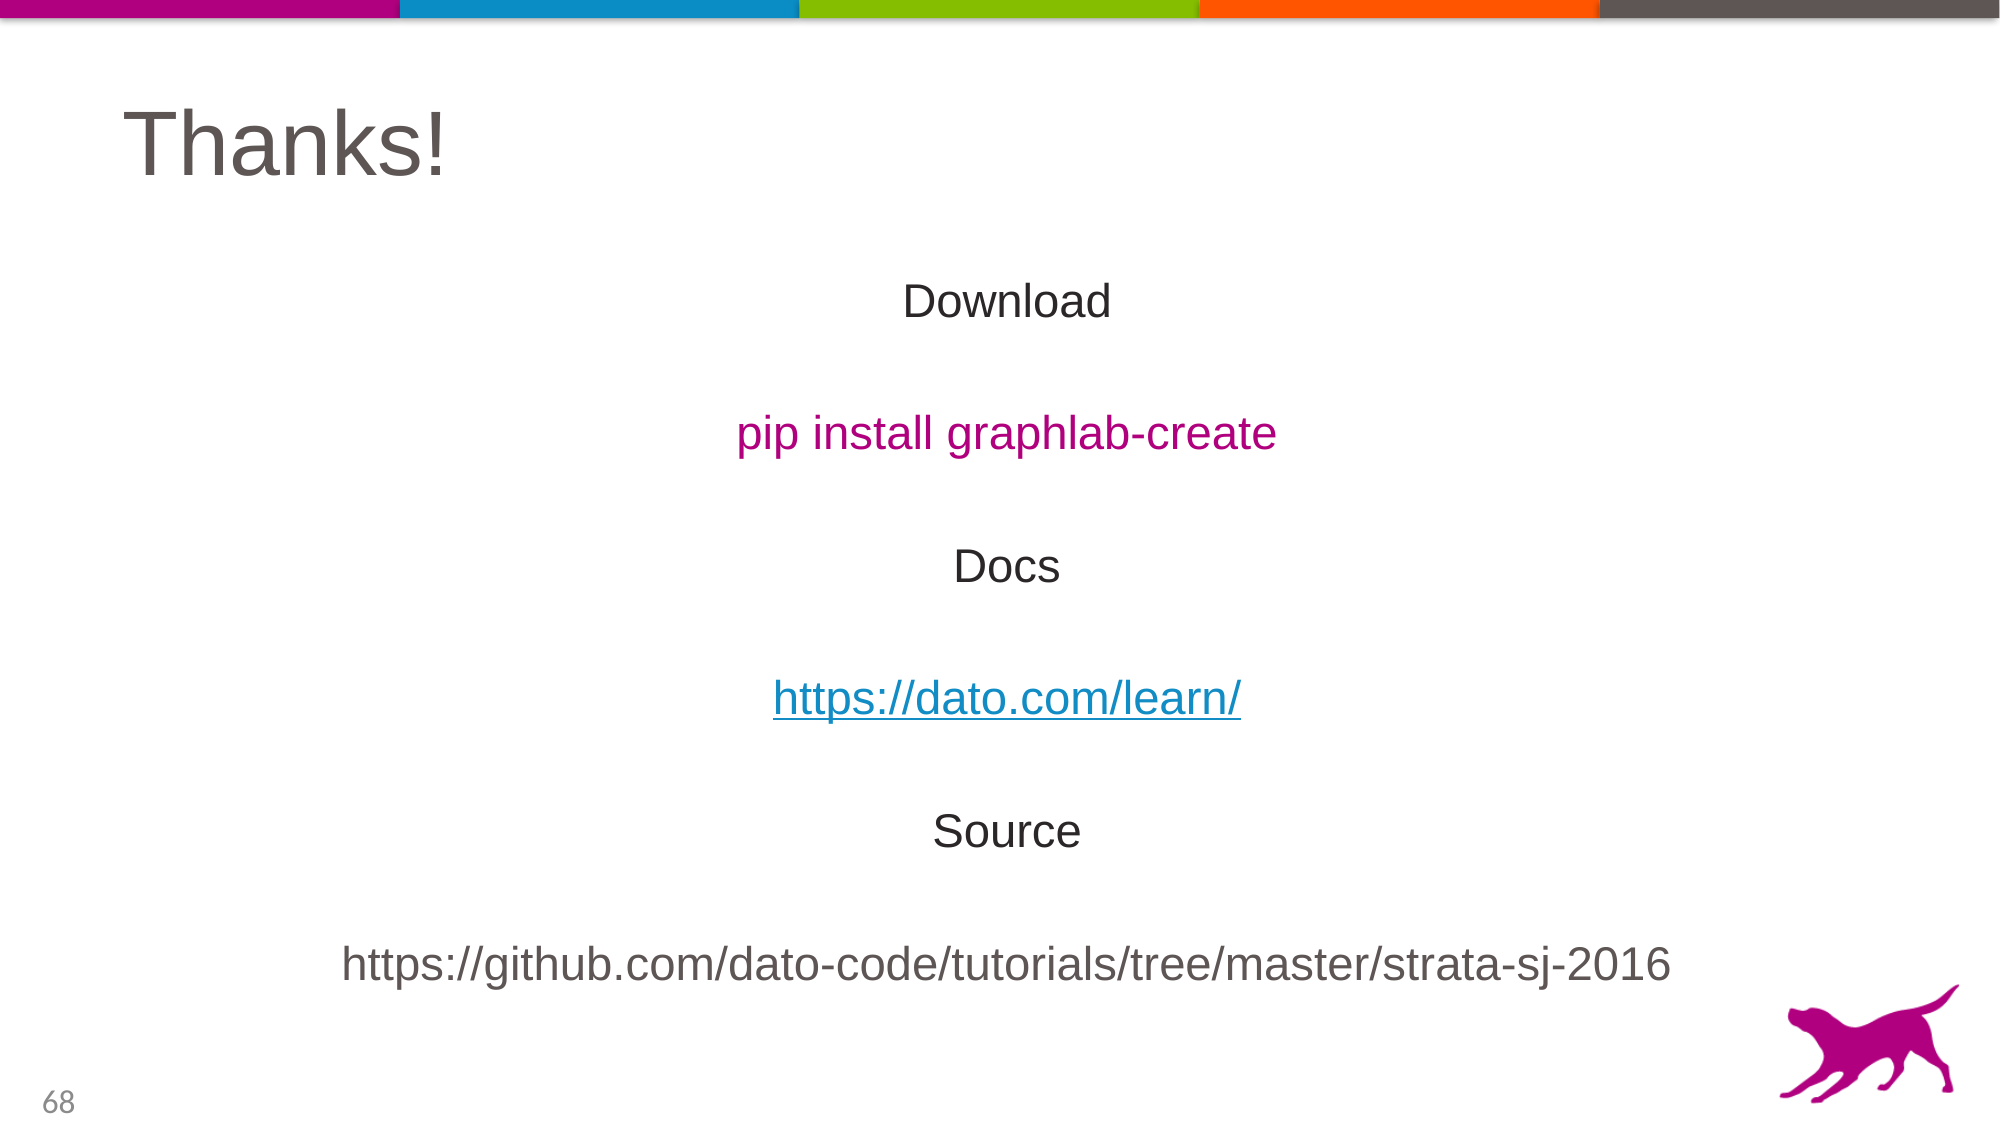

# Thanks!
Download

pip install graphlab-create

Docs

https://dato.com/learn/

Source

https://github.com/dato-code/tutorials/tree/master/strata-sj-2016